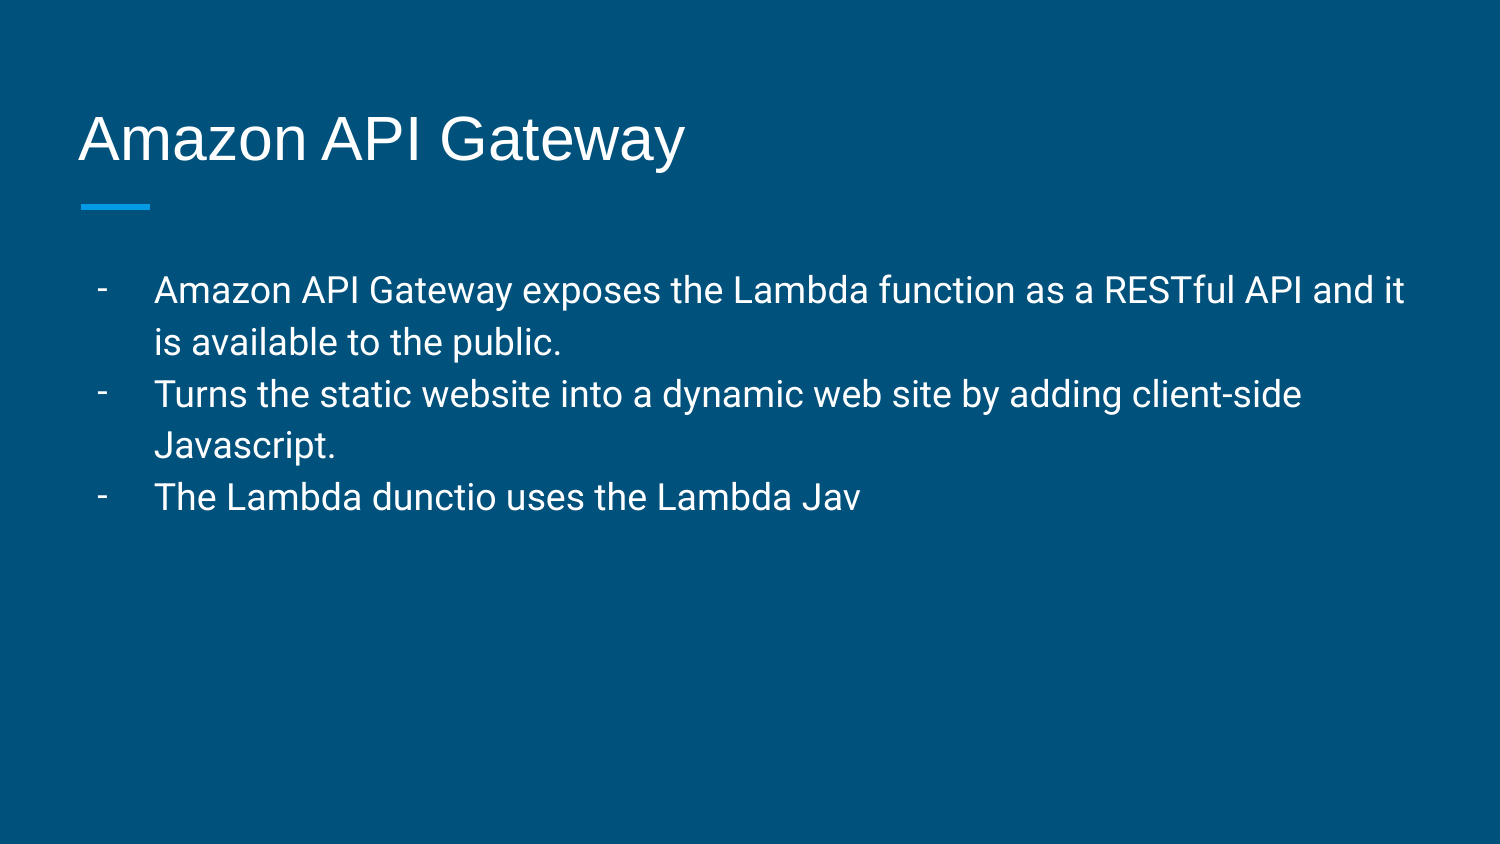

# Amazon API Gateway
Amazon API Gateway exposes the Lambda function as a RESTful API and it is available to the public.
Turns the static website into a dynamic web site by adding client-side Javascript.
The Lambda dunctio uses the Lambda Jav